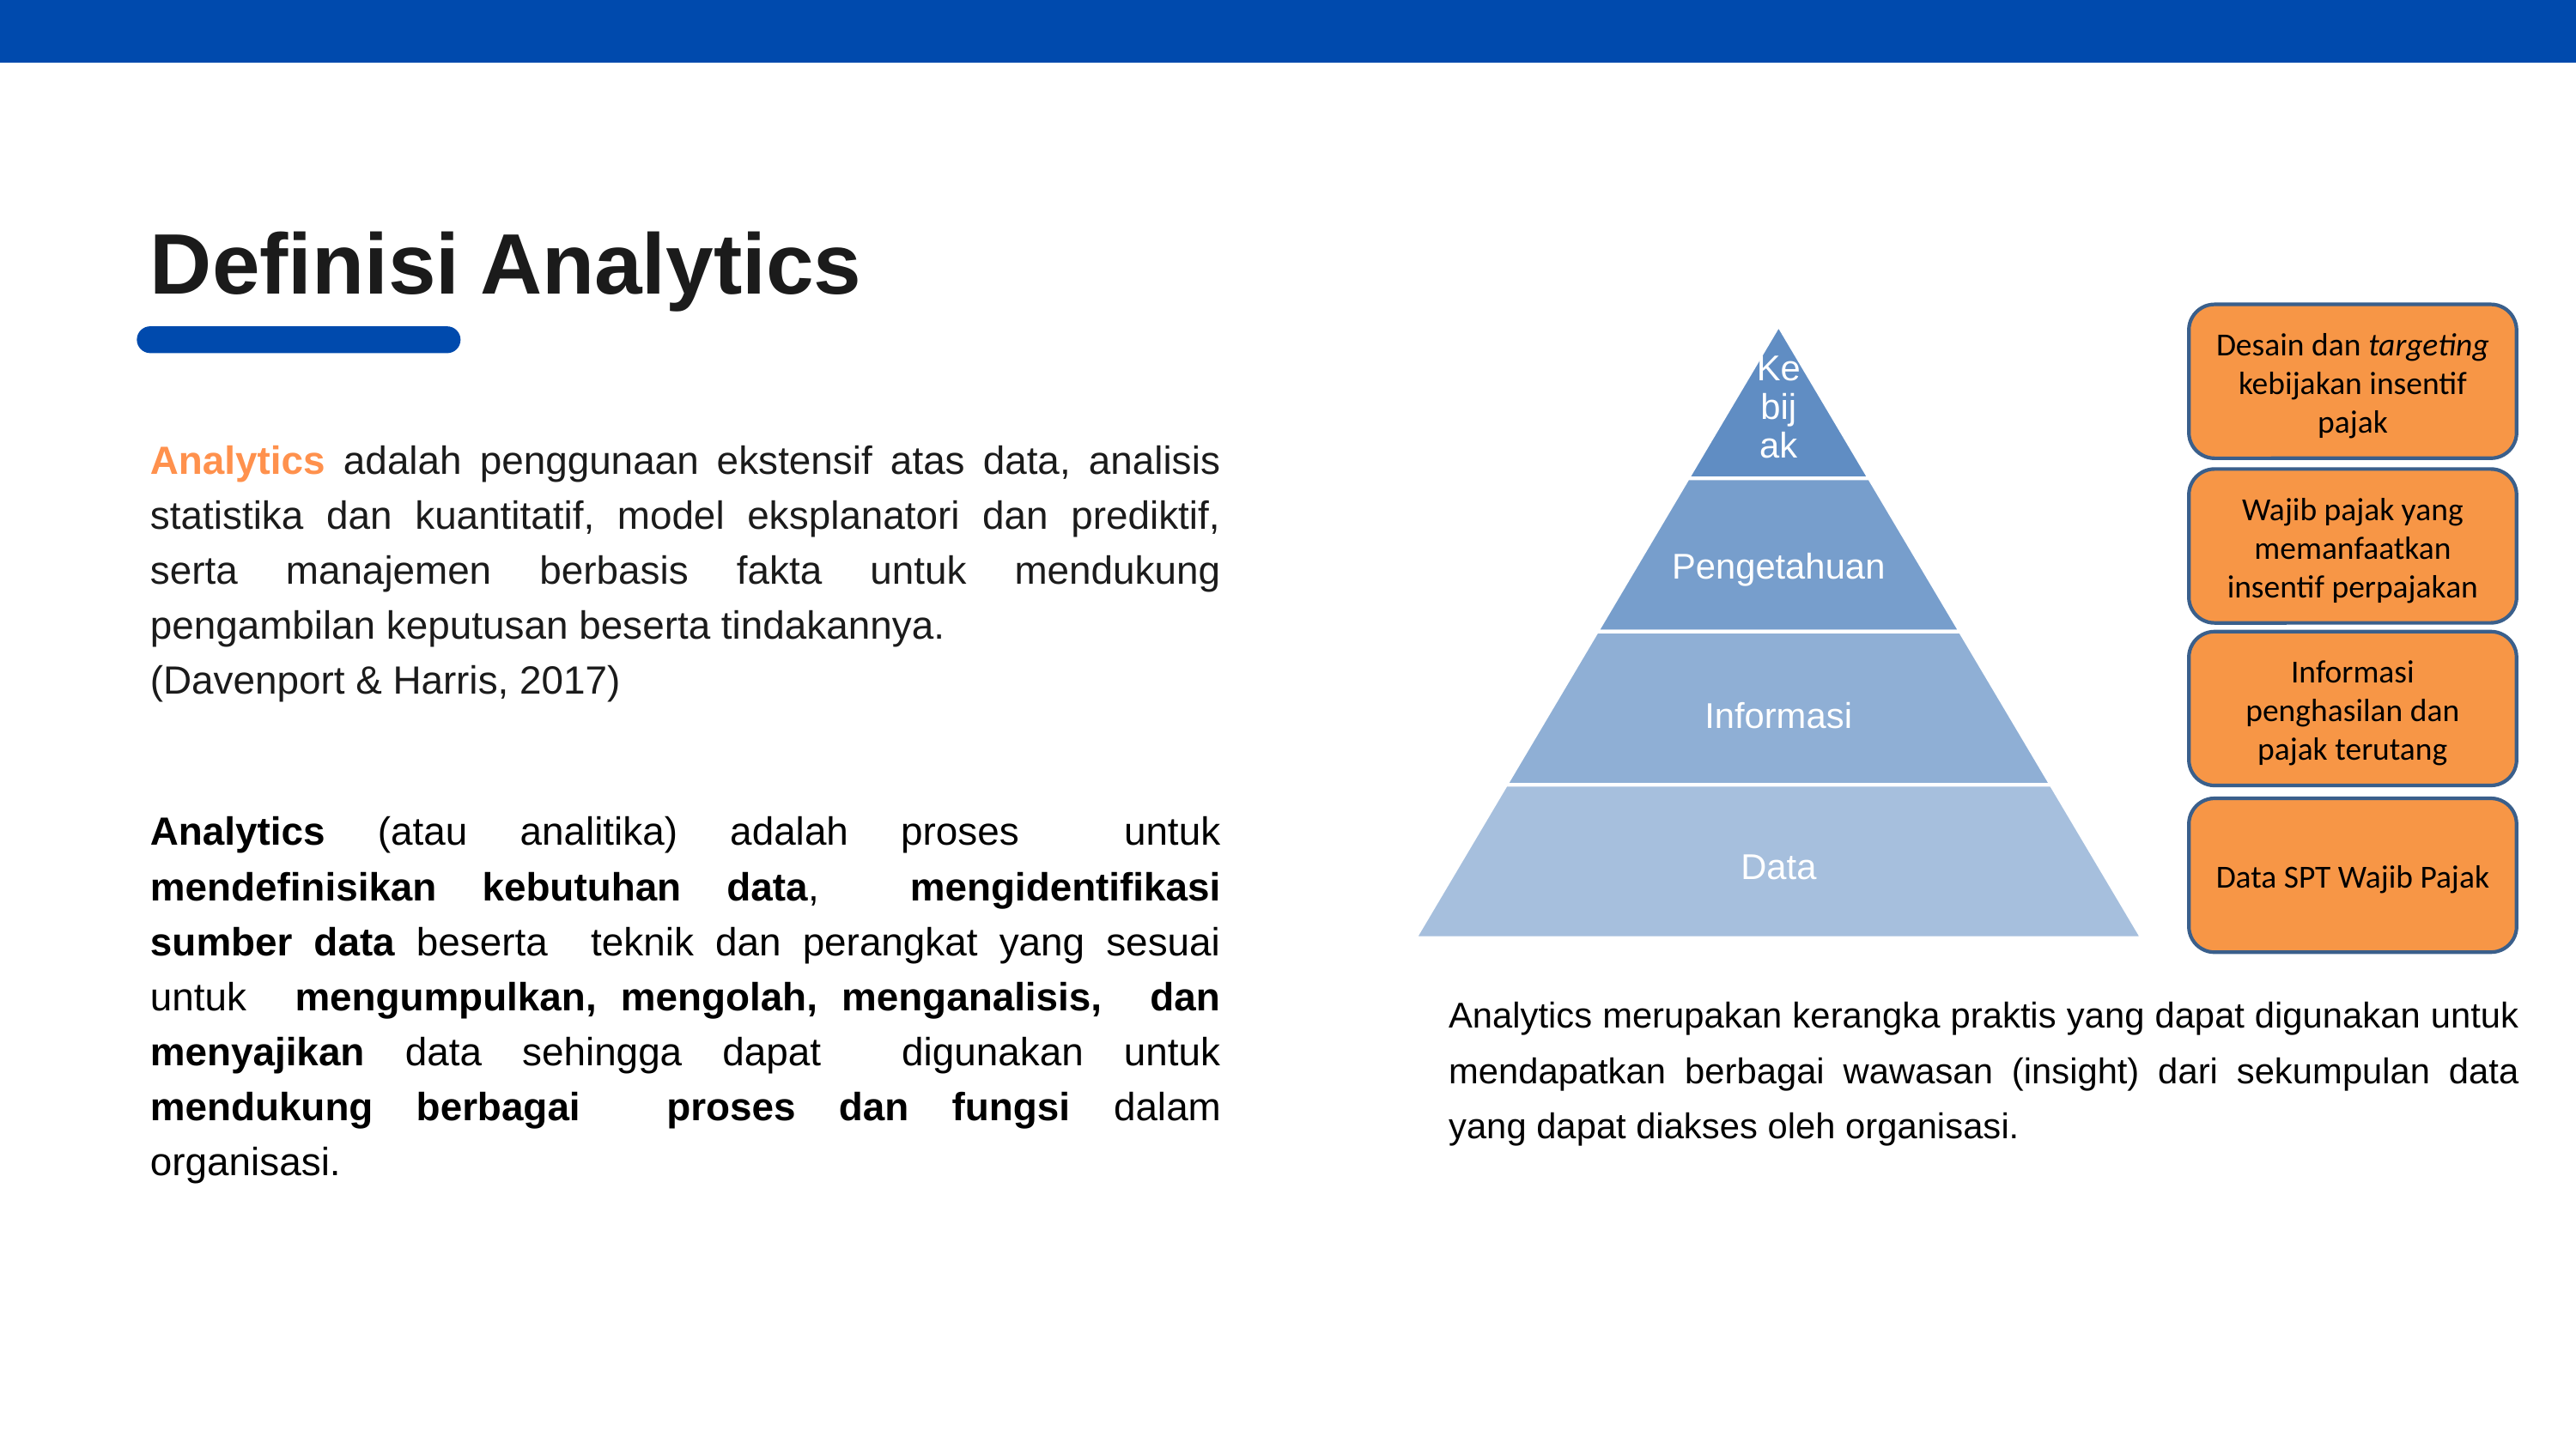

Definisi Analytics
Desain dan targeting kebijakan insentif pajak
Kebijakan
Pengetahuan
Informasi
Data

Analytics adalah penggunaan ekstensif atas data, analisis statistika dan kuantitatif, model eksplanatori dan prediktif, serta manajemen berbasis fakta untuk mendukung pengambilan keputusan beserta tindakannya.
(Davenport & Harris, 2017)
Wajib pajak yang memanfaatkan insentif perpajakan
Informasi penghasilan dan pajak terutang
Analytics (atau analitika) adalah proses  untuk mendefinisikan kebutuhan data,  mengidentifikasi sumber data beserta  teknik dan perangkat yang sesuai untuk  mengumpulkan, mengolah, menganalisis,  dan menyajikan data sehingga dapat  digunakan untuk mendukung berbagai  proses dan fungsi dalam organisasi.
Data SPT Wajib Pajak
Analytics merupakan kerangka praktis yang dapat digunakan untuk mendapatkan berbagai wawasan (insight) dari sekumpulan data yang dapat diakses oleh organisasi.